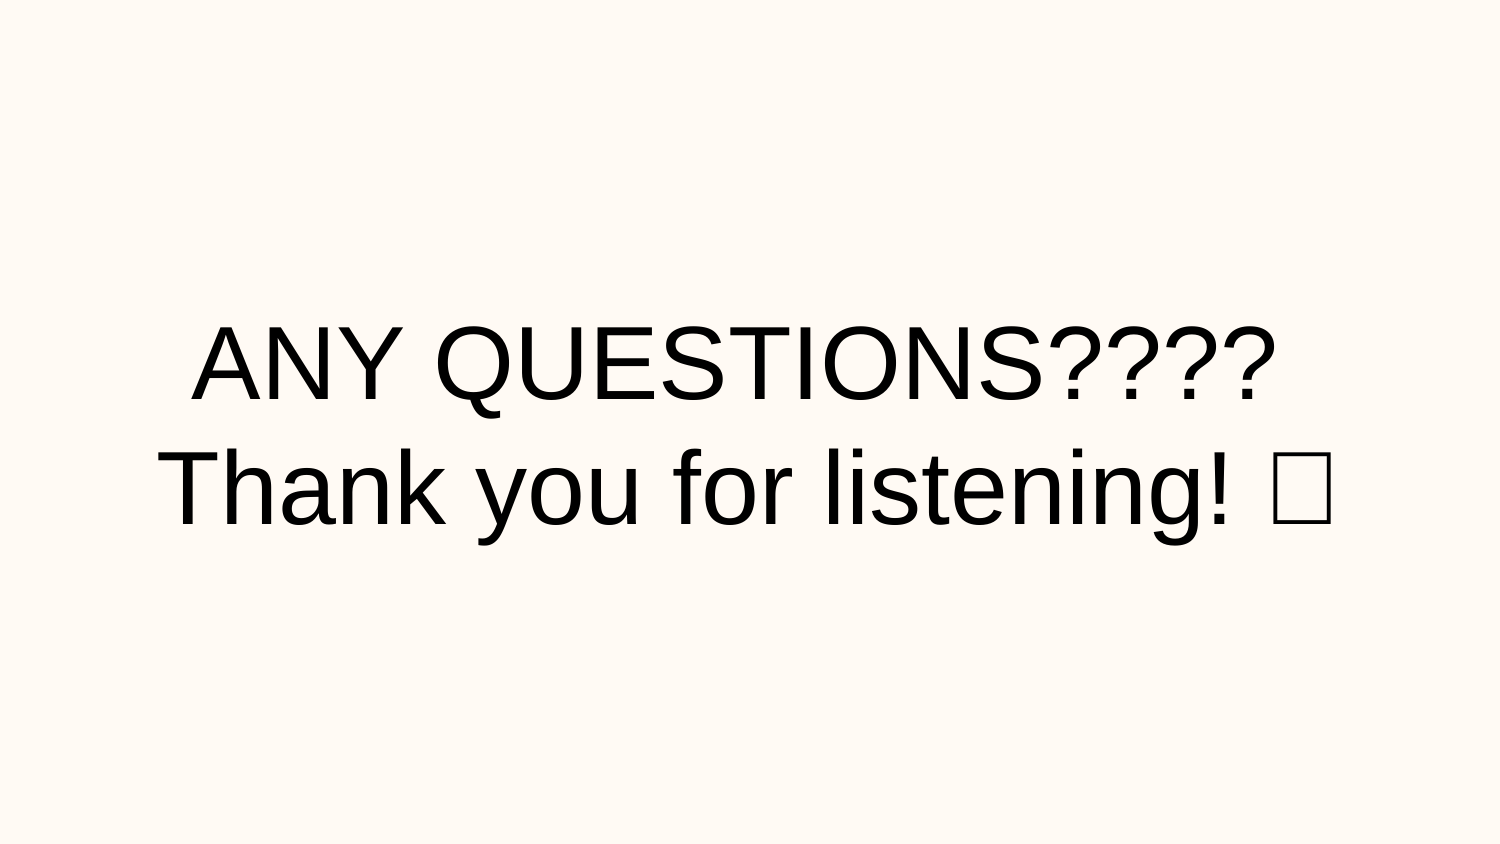

ANY QUESTIONS????
Thank you for listening! 🥰